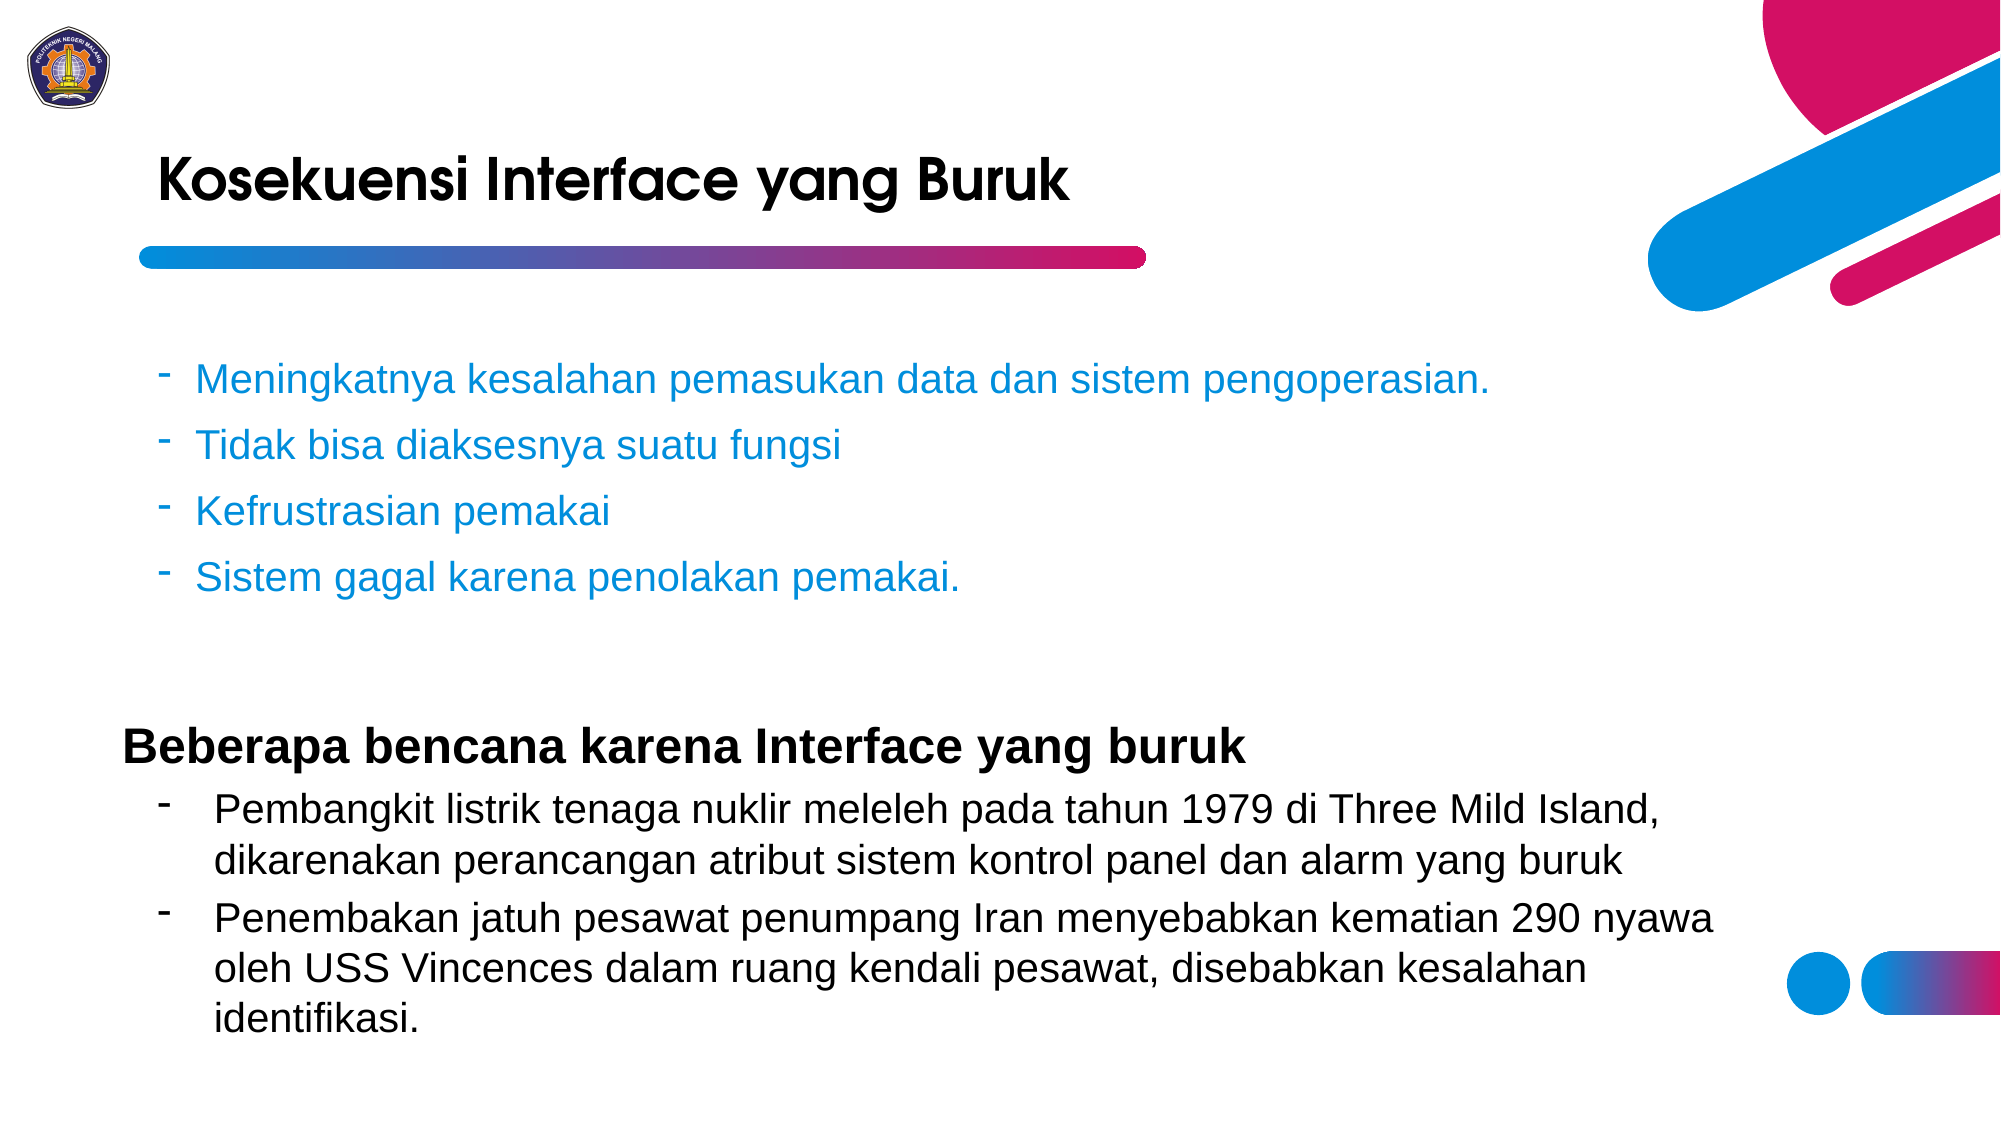

# Kosekuensi Interface yang Buruk
Meningkatnya kesalahan pemasukan data dan sistem pengoperasian.
Tidak bisa diaksesnya suatu fungsi
Kefrustrasian pemakai
Sistem gagal karena penolakan pemakai.
Beberapa bencana karena Interface yang buruk
Pembangkit listrik tenaga nuklir meleleh pada tahun 1979 di Three Mild Island, dikarenakan perancangan atribut sistem kontrol panel dan alarm yang buruk
Penembakan jatuh pesawat penumpang Iran menyebabkan kematian 290 nyawa oleh USS Vincences dalam ruang kendali pesawat, disebabkan kesalahan identifikasi.